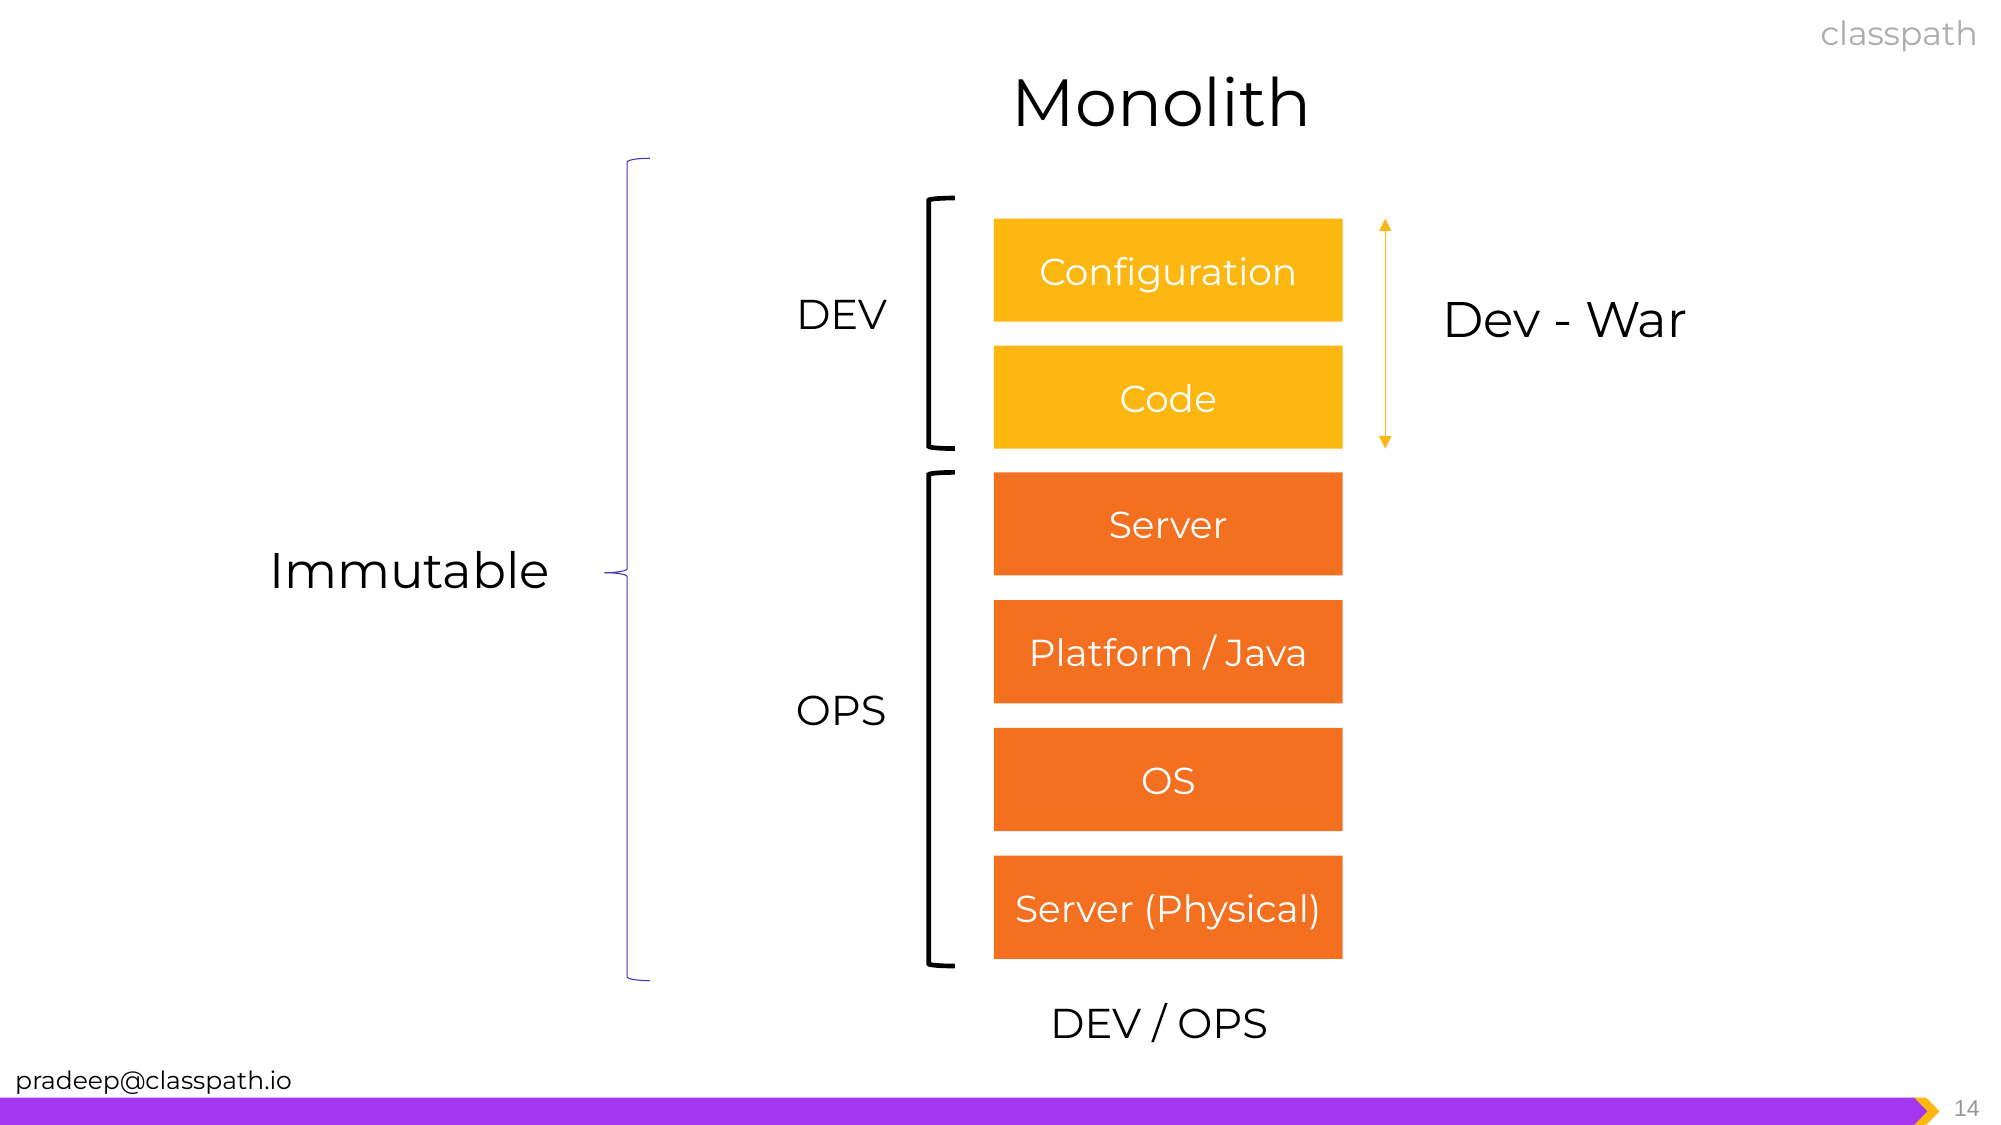

Monolith

Configuration
DEV
Dev - War
Code
Server

Immutable
Platform / Java
OPS
OS
Server (Physical)
DEV / OPS
14